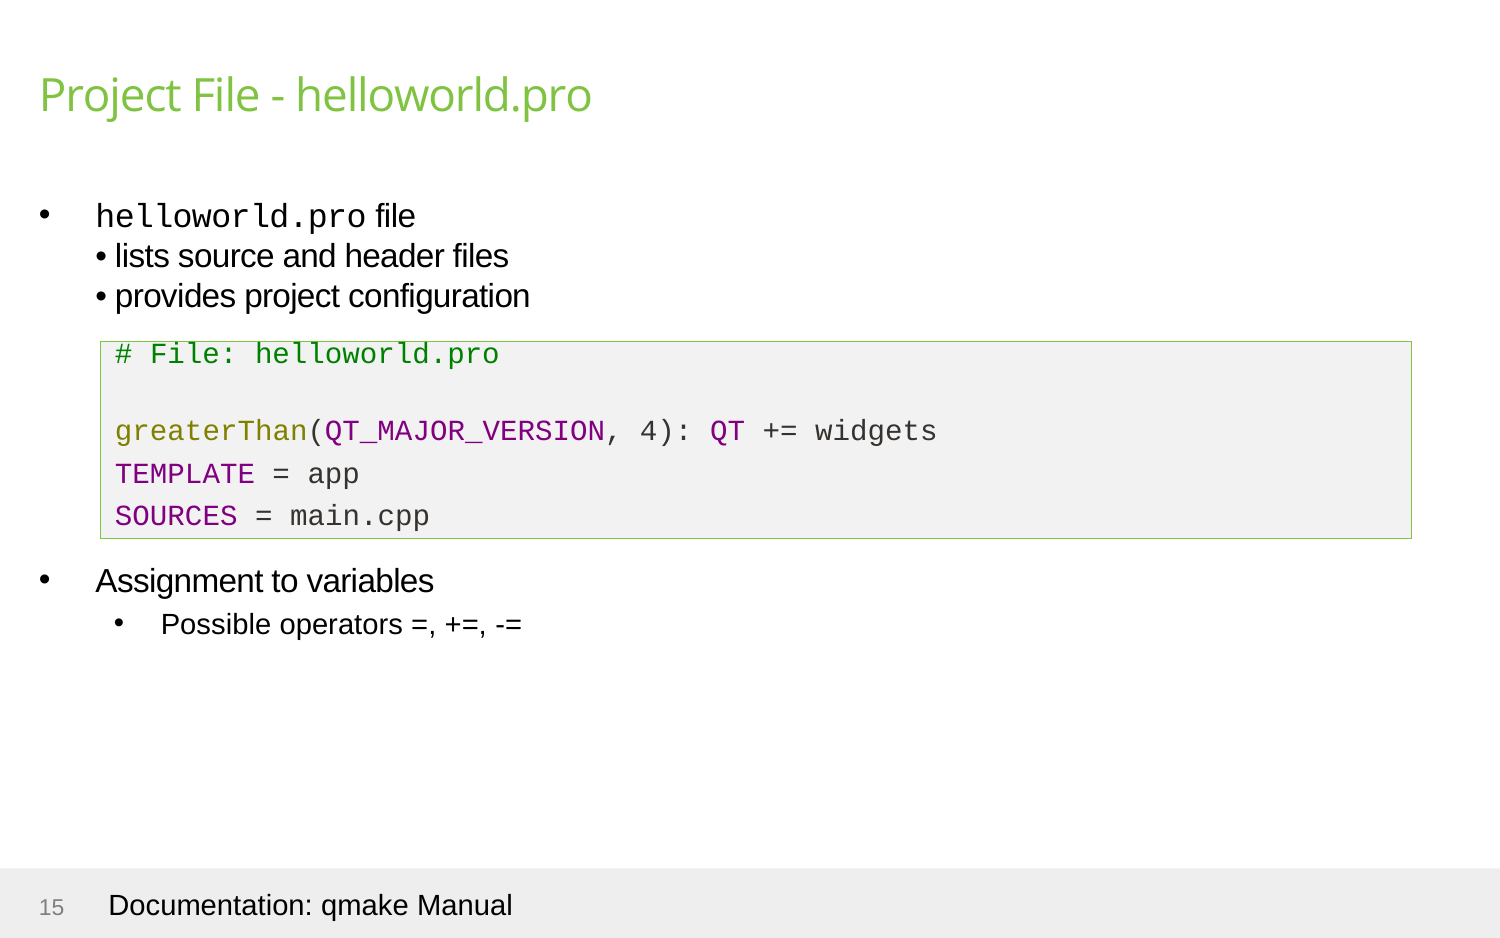

# Project File - helloworld.pro
helloworld.pro file
• lists source and header files
• provides project configuration

Assignment to variables
Possible operators =, +=, -=
# File: helloworld.pro
greaterThan(QT_MAJOR_VERSION, 4): QT += widgets
TEMPLATE = app
SOURCES = main.cpp
15
Documentation: qmake Manual